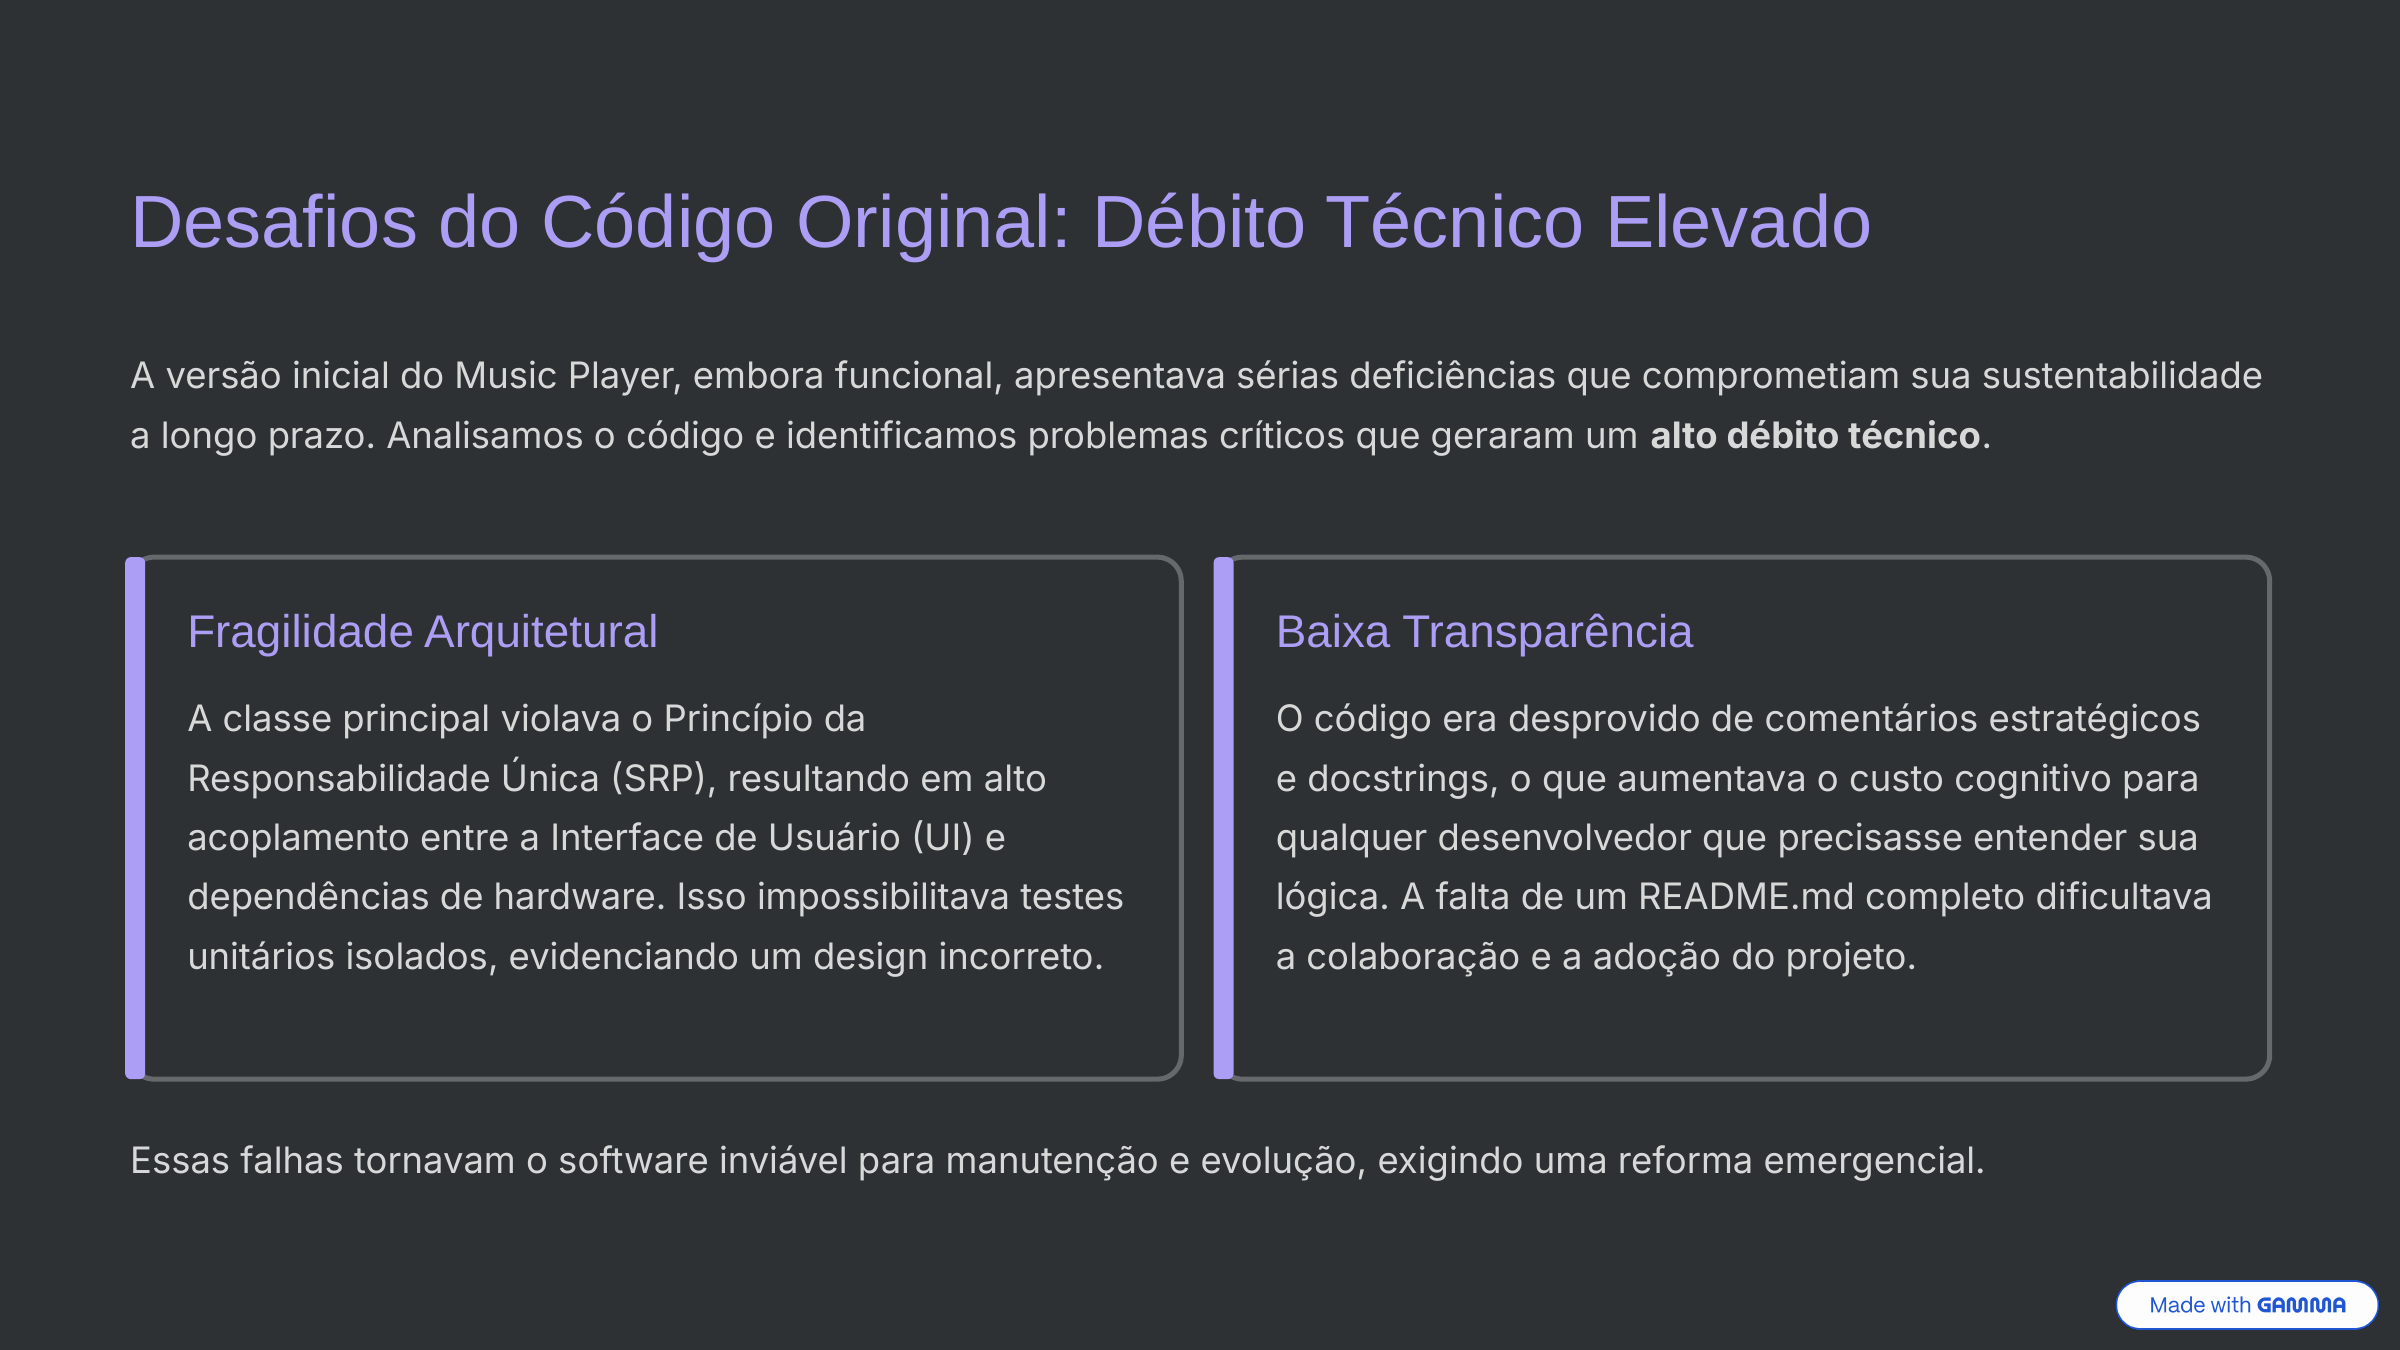

Desafios do Código Original: Débito Técnico Elevado
A versão inicial do Music Player, embora funcional, apresentava sérias deficiências que comprometiam sua sustentabilidade a longo prazo. Analisamos o código e identificamos problemas críticos que geraram um alto débito técnico.

Fragilidade Arquitetural
Baixa Transparência
A classe principal violava o Princípio da Responsabilidade Única (SRP), resultando em alto acoplamento entre a Interface de Usuário (UI) e dependências de hardware. Isso impossibilitava testes unitários isolados, evidenciando um design incorreto.
O código era desprovido de comentários estratégicos e docstrings, o que aumentava o custo cognitivo para qualquer desenvolvedor que precisasse entender sua lógica. A falta de um README.md completo dificultava a colaboração e a adoção do projeto.
Essas falhas tornavam o software inviável para manutenção e evolução, exigindo uma reforma emergencial.